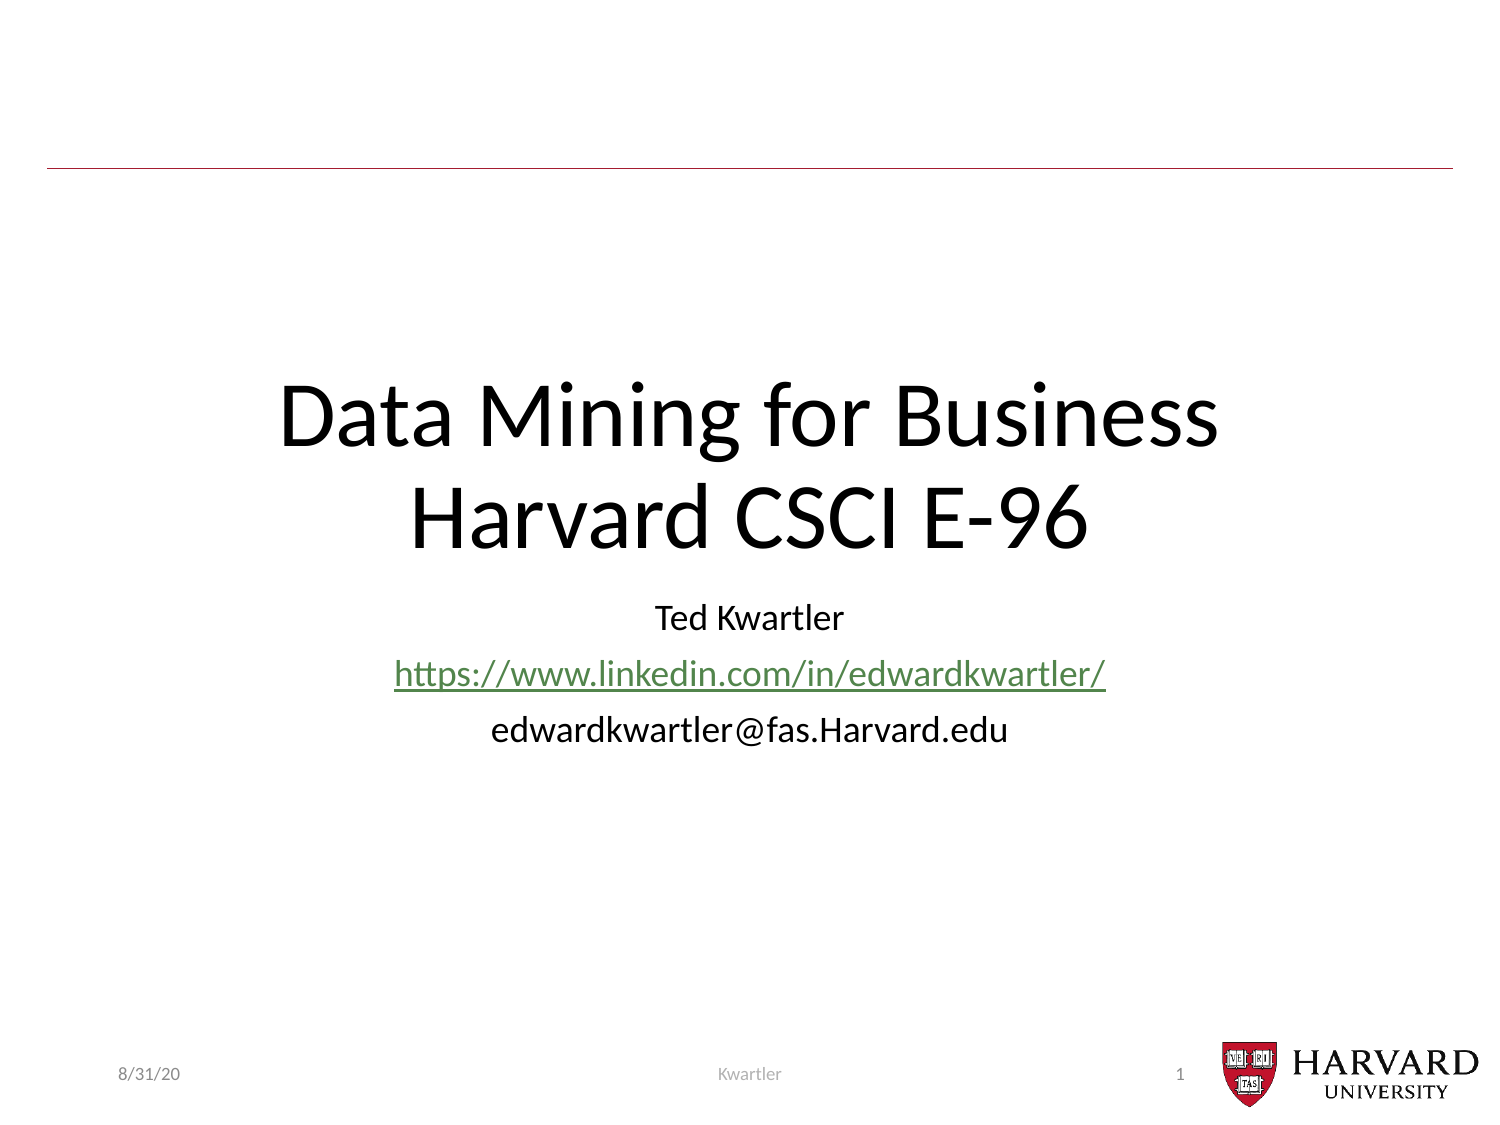

# Data Mining for Business Harvard CSCI E-96
Ted Kwartler
https://www.linkedin.com/in/edwardkwartler/
edwardkwartler@fas.Harvard.edu
8/31/20
Kwartler
1